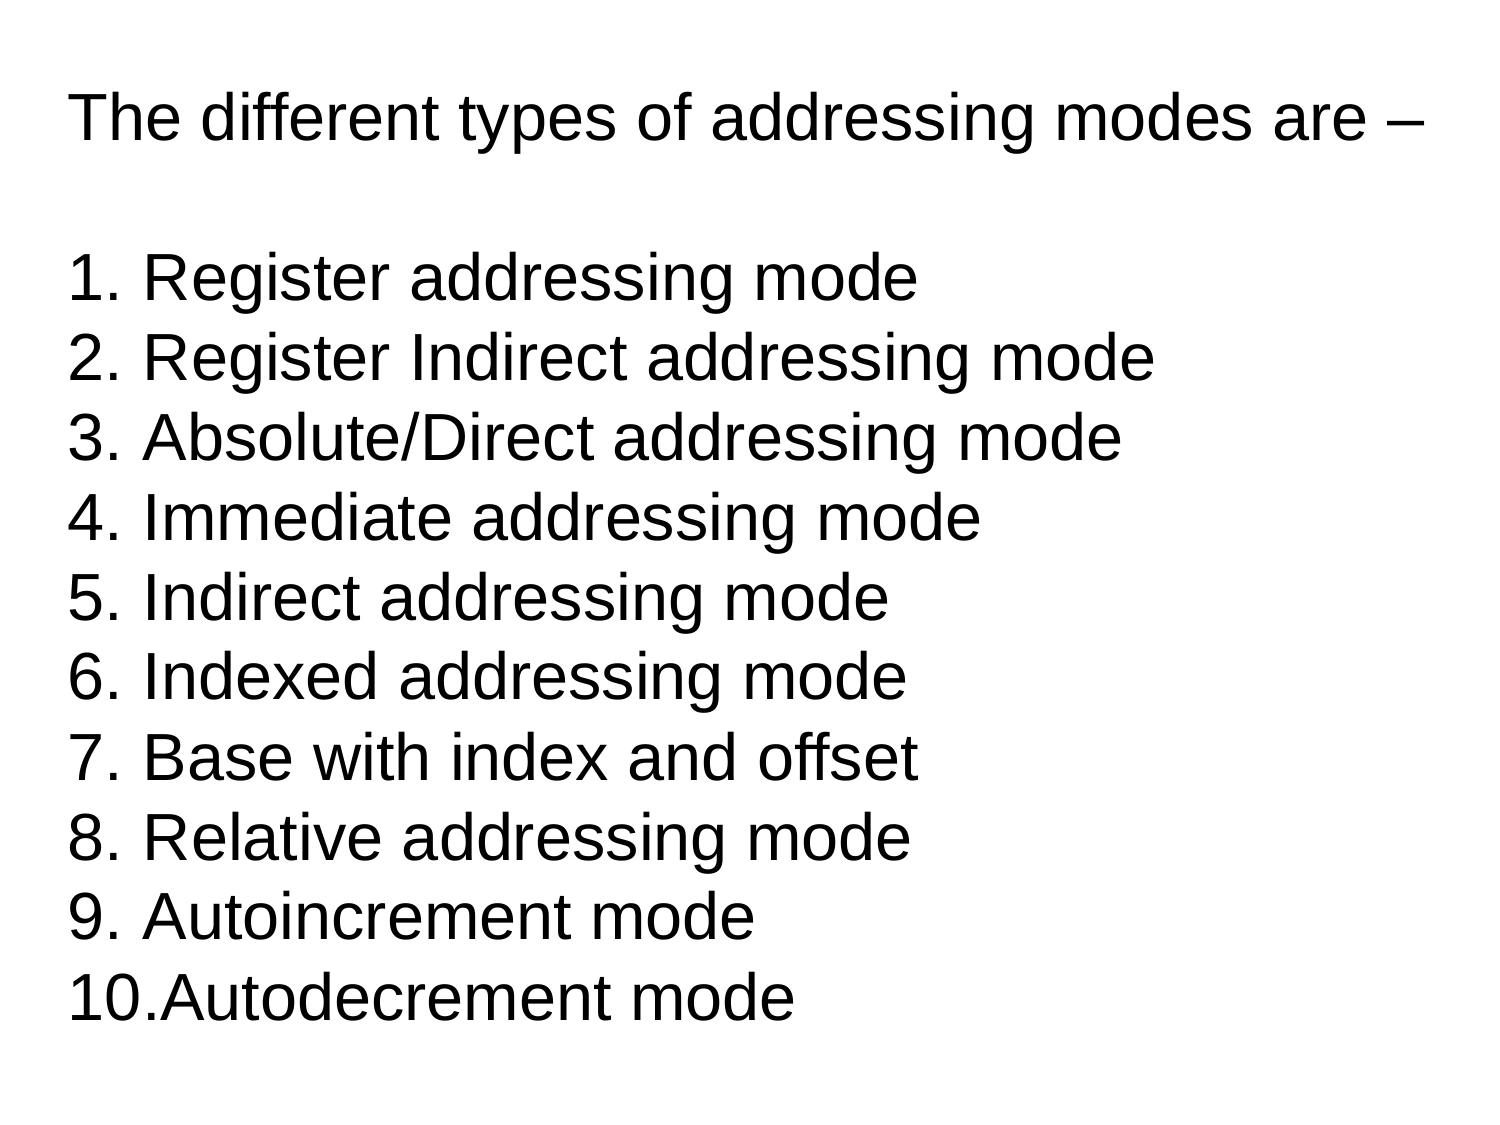

The different types of addressing modes are –

Register addressing mode
Register Indirect addressing mode
Absolute/Direct addressing mode
Immediate addressing mode
Indirect addressing mode
Indexed addressing mode
Base with index and offset
Relative addressing mode
Autoincrement mode
Autodecrement mode